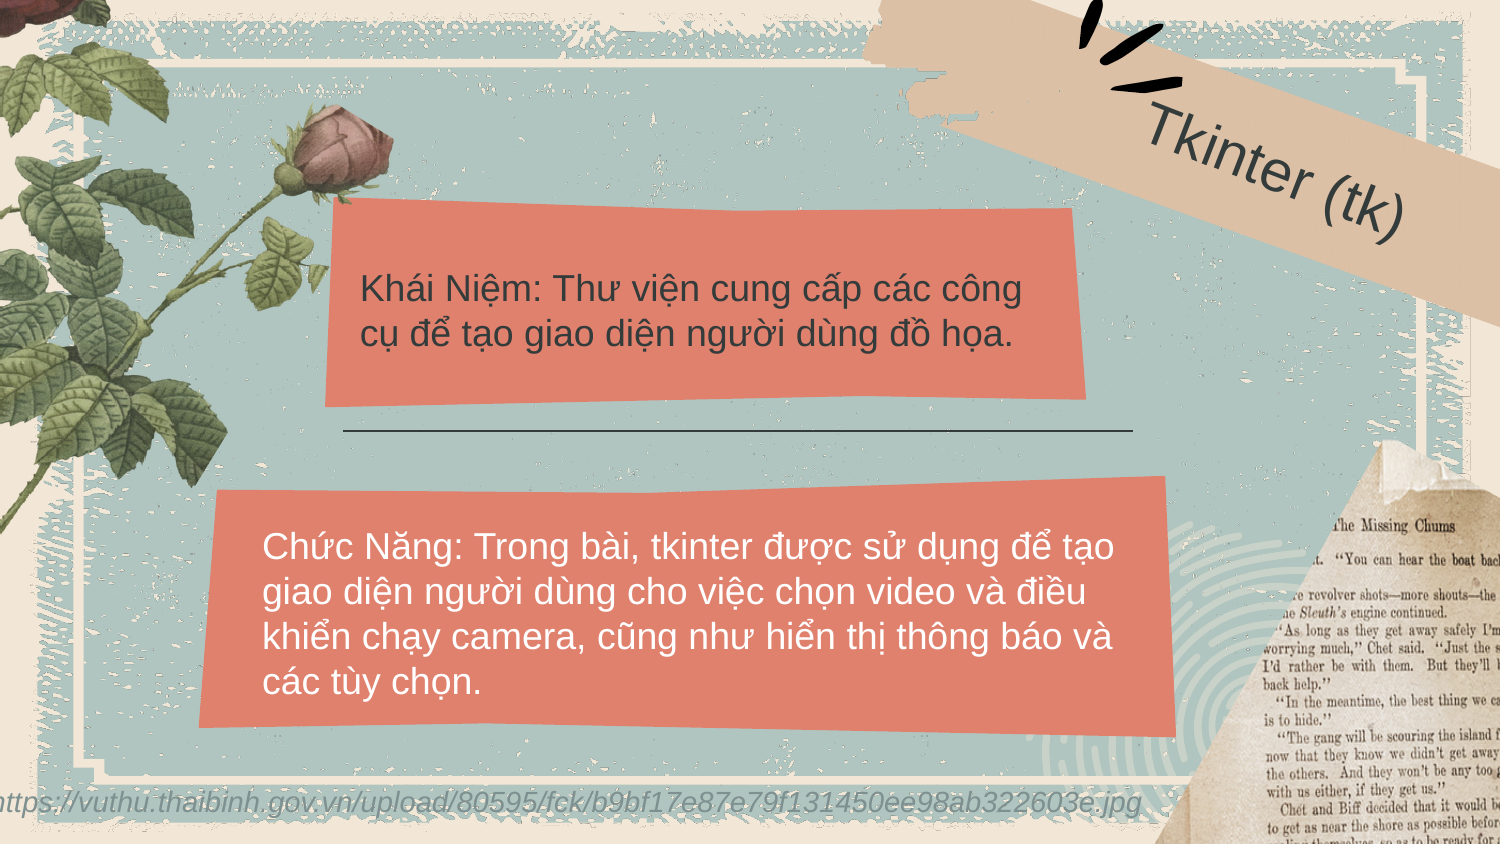

Tkinter (tk)

Khái Niệm: Thư viện cung cấp các công cụ để tạo giao diện người dùng đồ họa.

Chức Năng: Trong bài, tkinter được sử dụng để tạo giao diện người dùng cho việc chọn video và điều khiển chạy camera, cũng như hiển thị thông báo và các tùy chọn.

https://vuthu.thaibinh.gov.vn/upload/80595/fck/b9bf17e87e79f131450ee98ab322603e.jpg